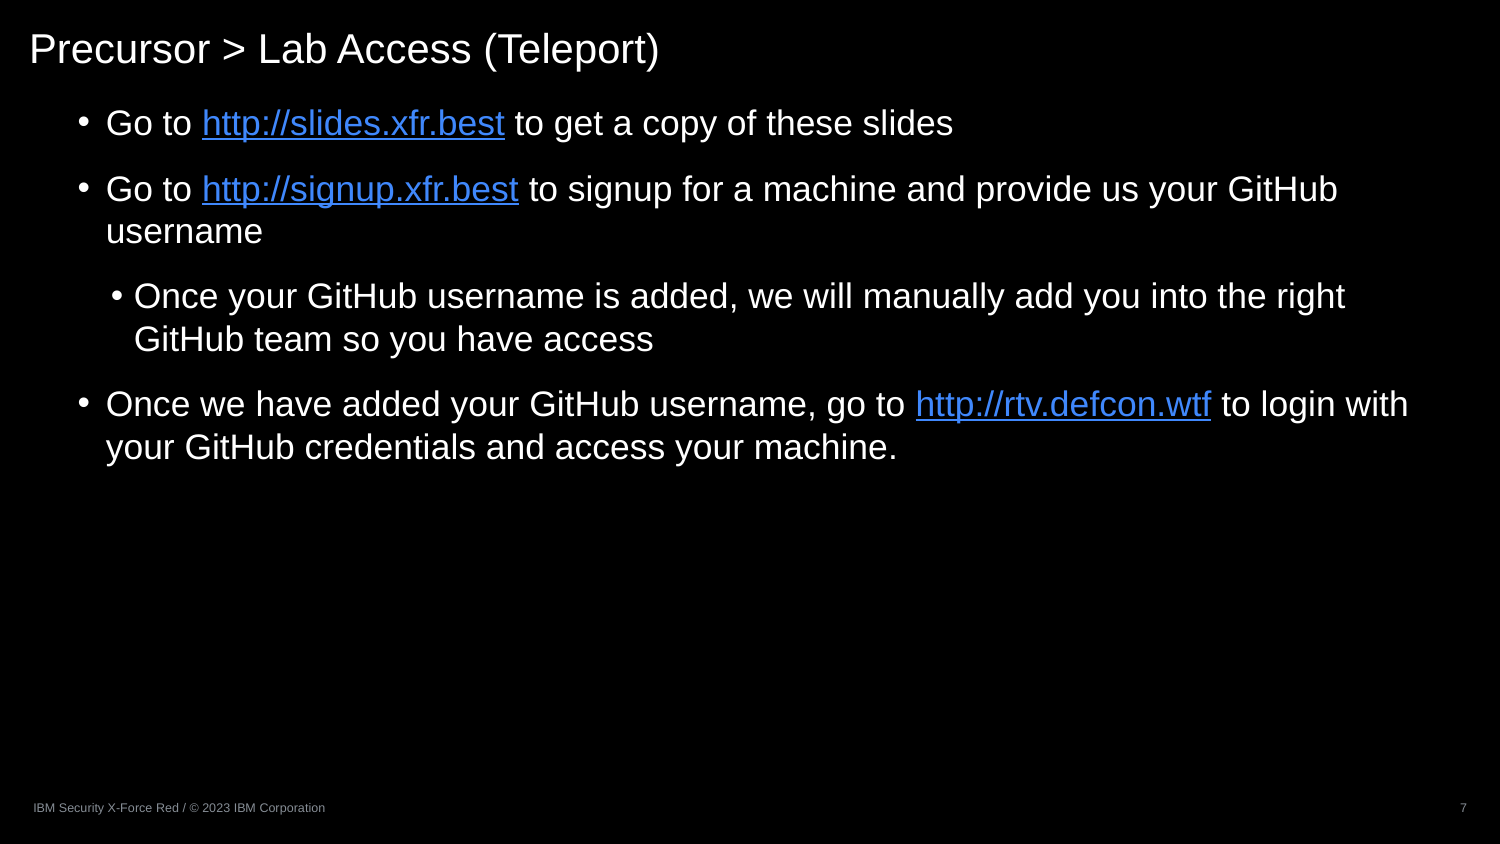

# Precursor > Lab Access (Teleport)
Go to http://slides.xfr.best to get a copy of these slides
Go to http://signup.xfr.best to signup for a machine and provide us your GitHub username
Once your GitHub username is added, we will manually add you into the right GitHub team so you have access
Once we have added your GitHub username, go to http://rtv.defcon.wtf to login with your GitHub credentials and access your machine.

IBM Security X-Force Red / © 2023 IBM Corporation
7